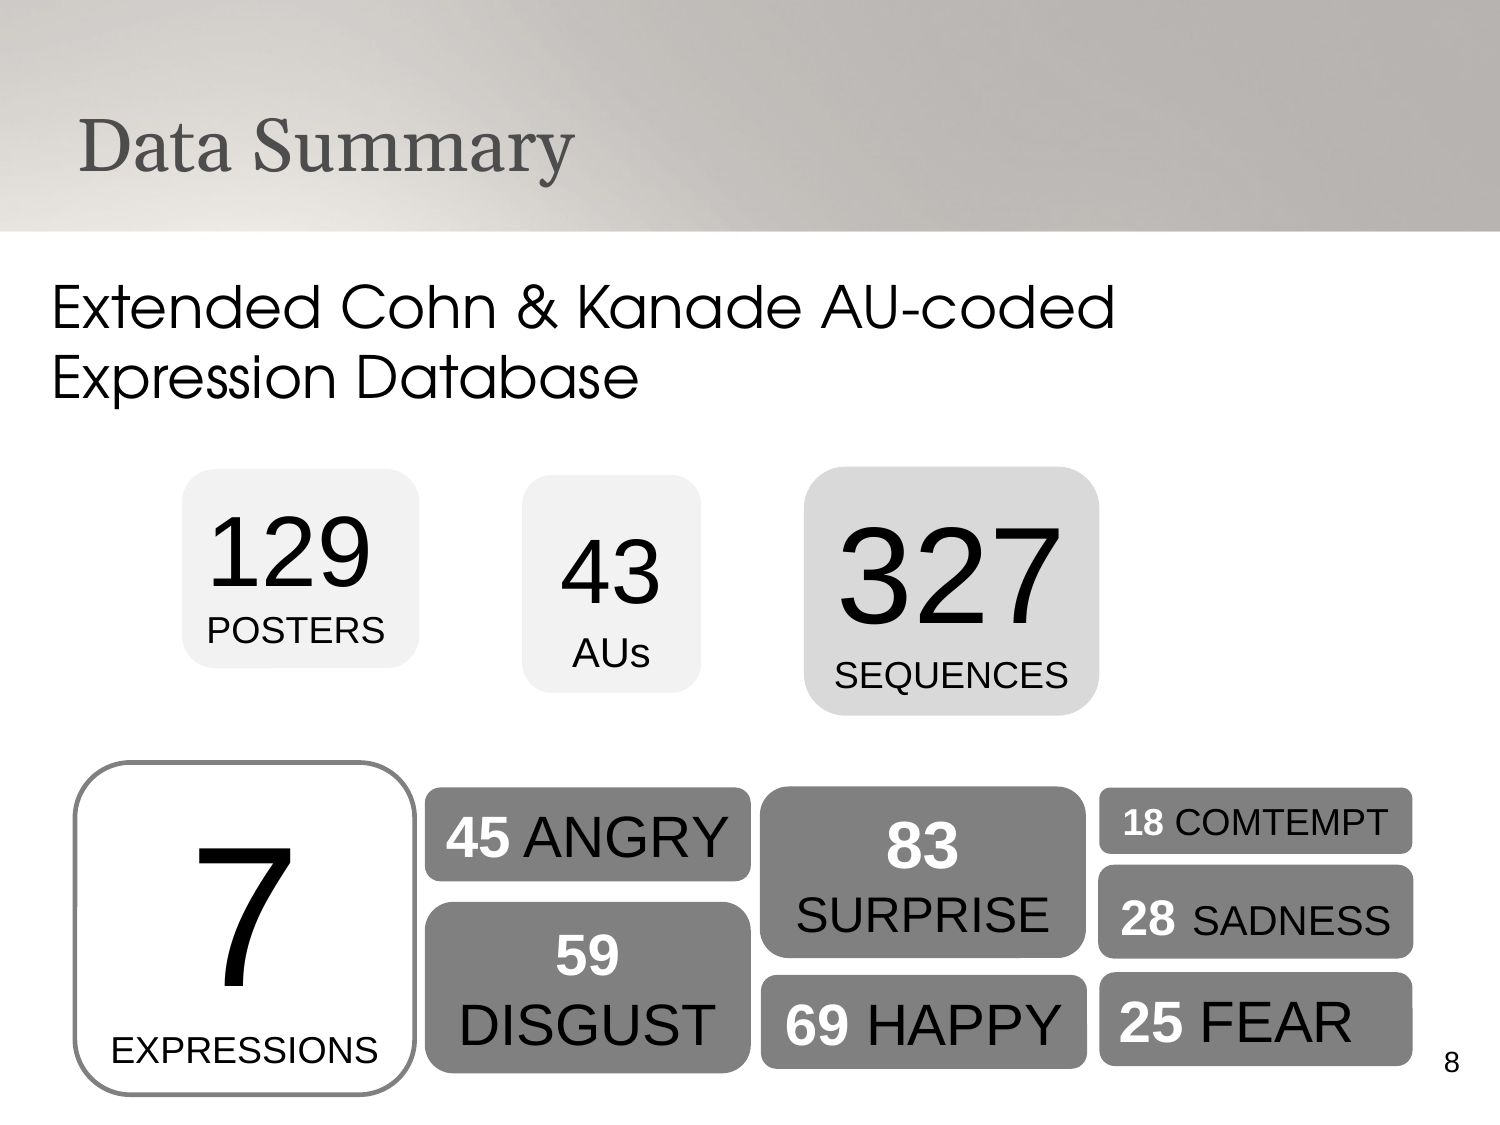

Data Summary
Extended Cohn & Kanade AU-coded
Expression Database
327
SEQUENCES
129
POSTERS
43
AUs
7
EXPRESSIONS
83 SURPRISE
45 ANGRY
18 COMTEMPT
28 SADNESS
59 DISGUST
25 FEAR
69 HAPPY
8